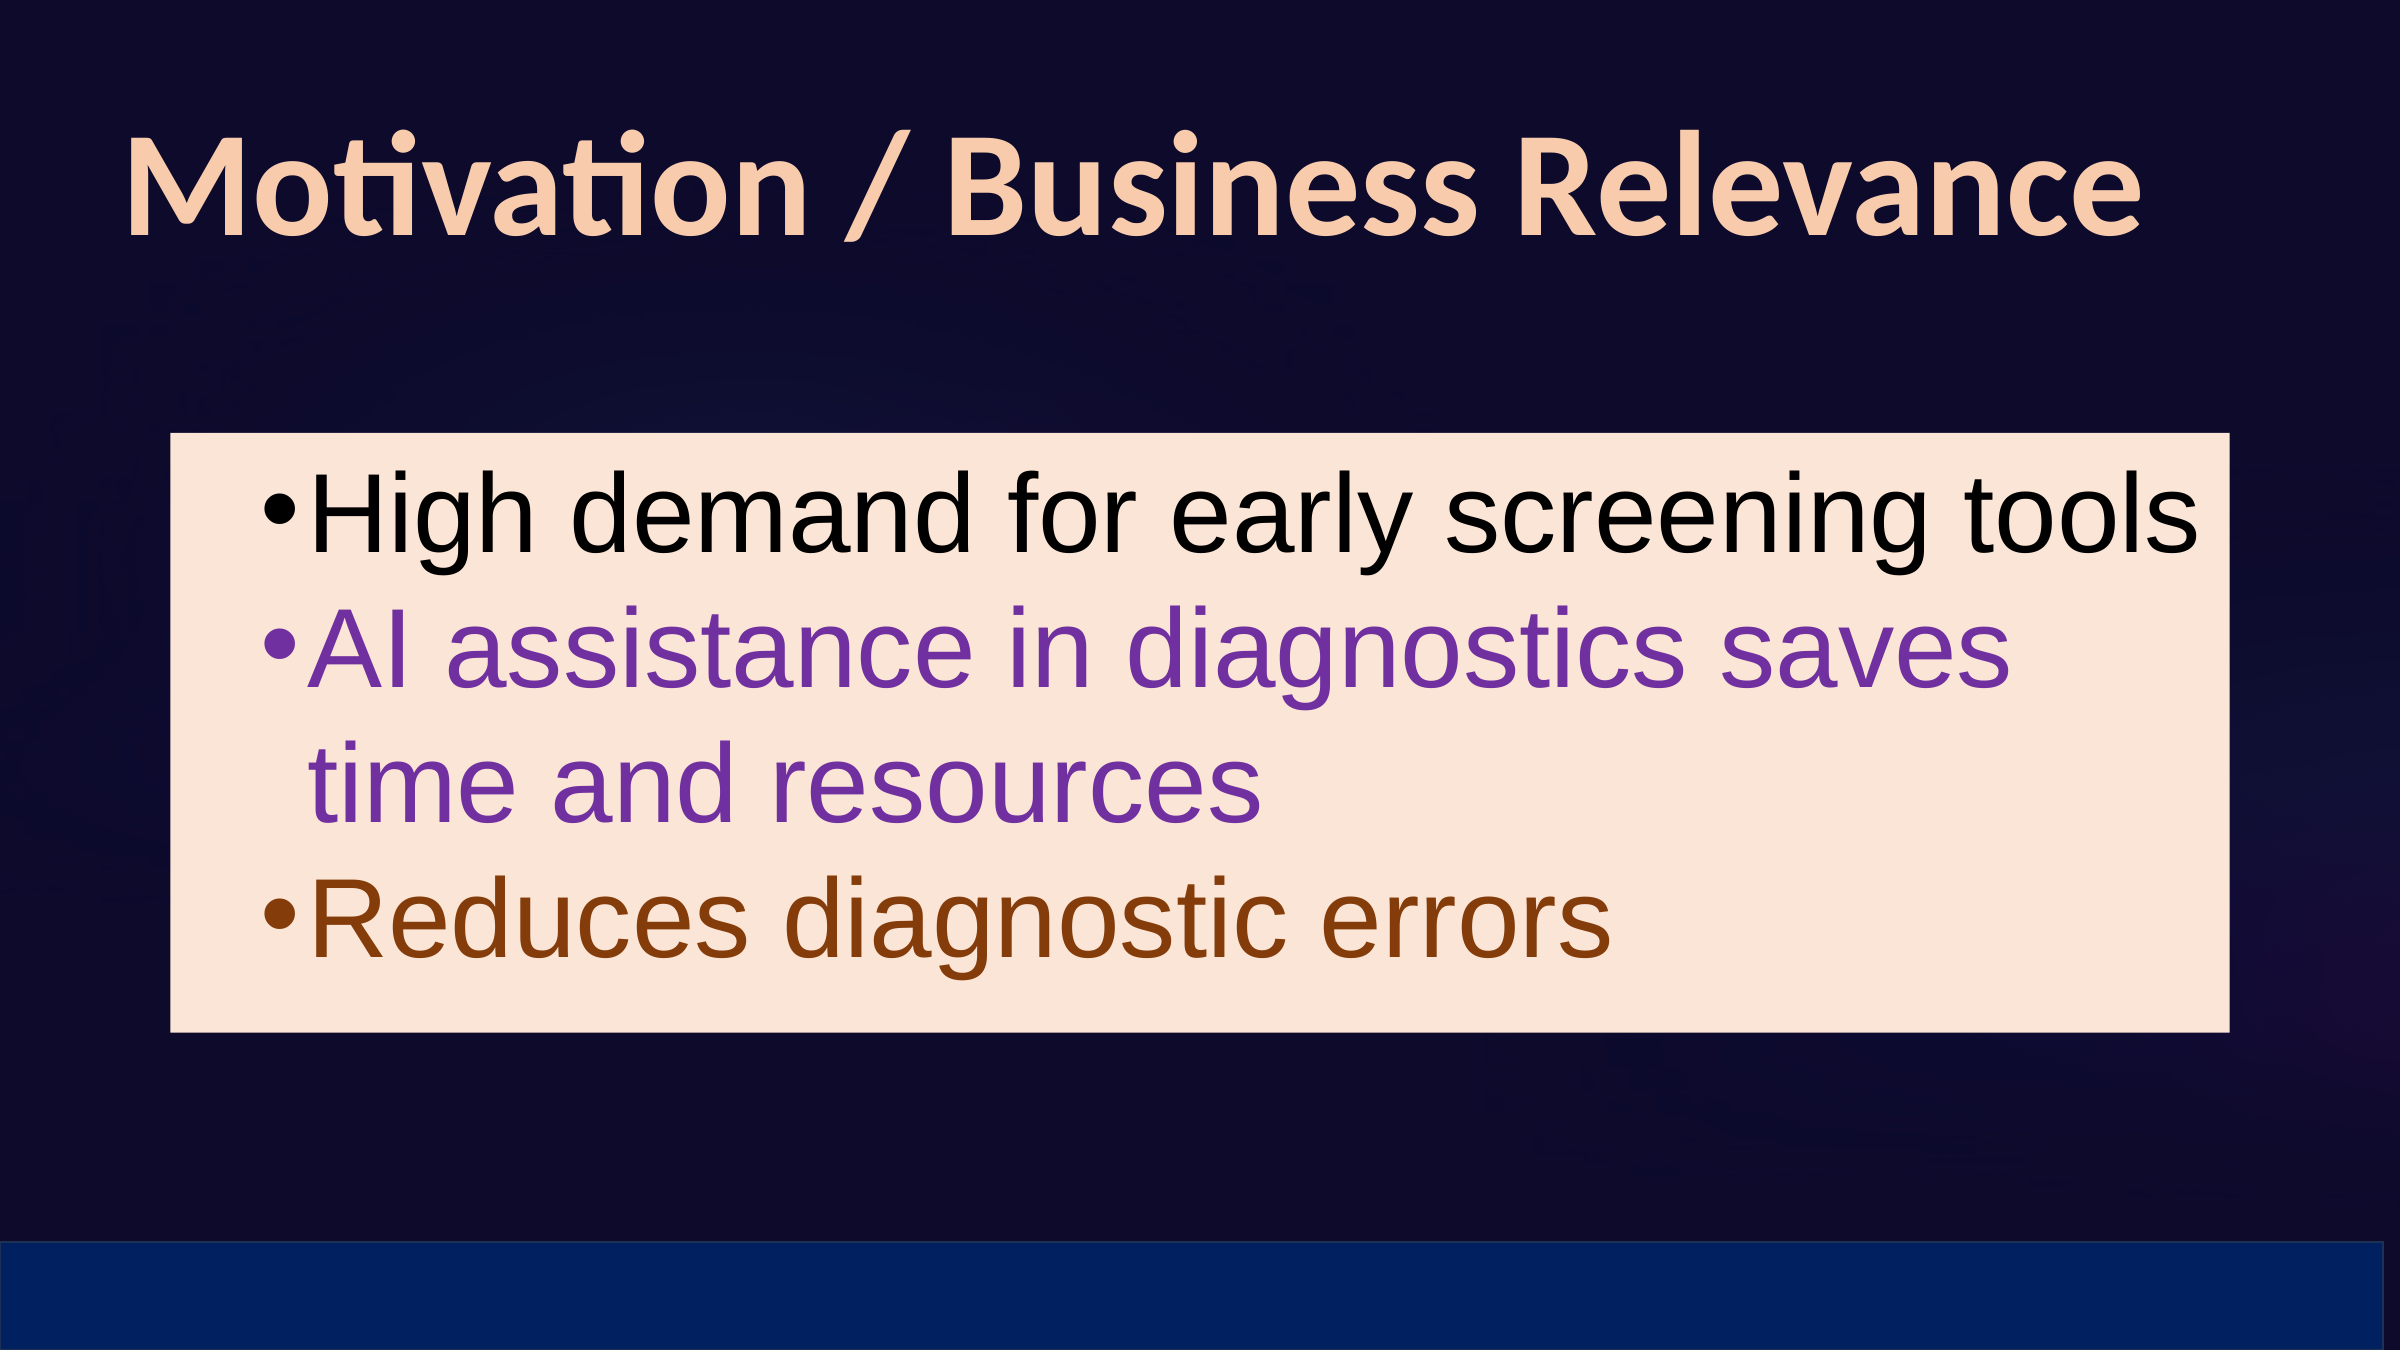

Motivation / Business Relevance

High demand for early screening tools
AI assistance in diagnostics saves time and resources
Reduces diagnostic errors